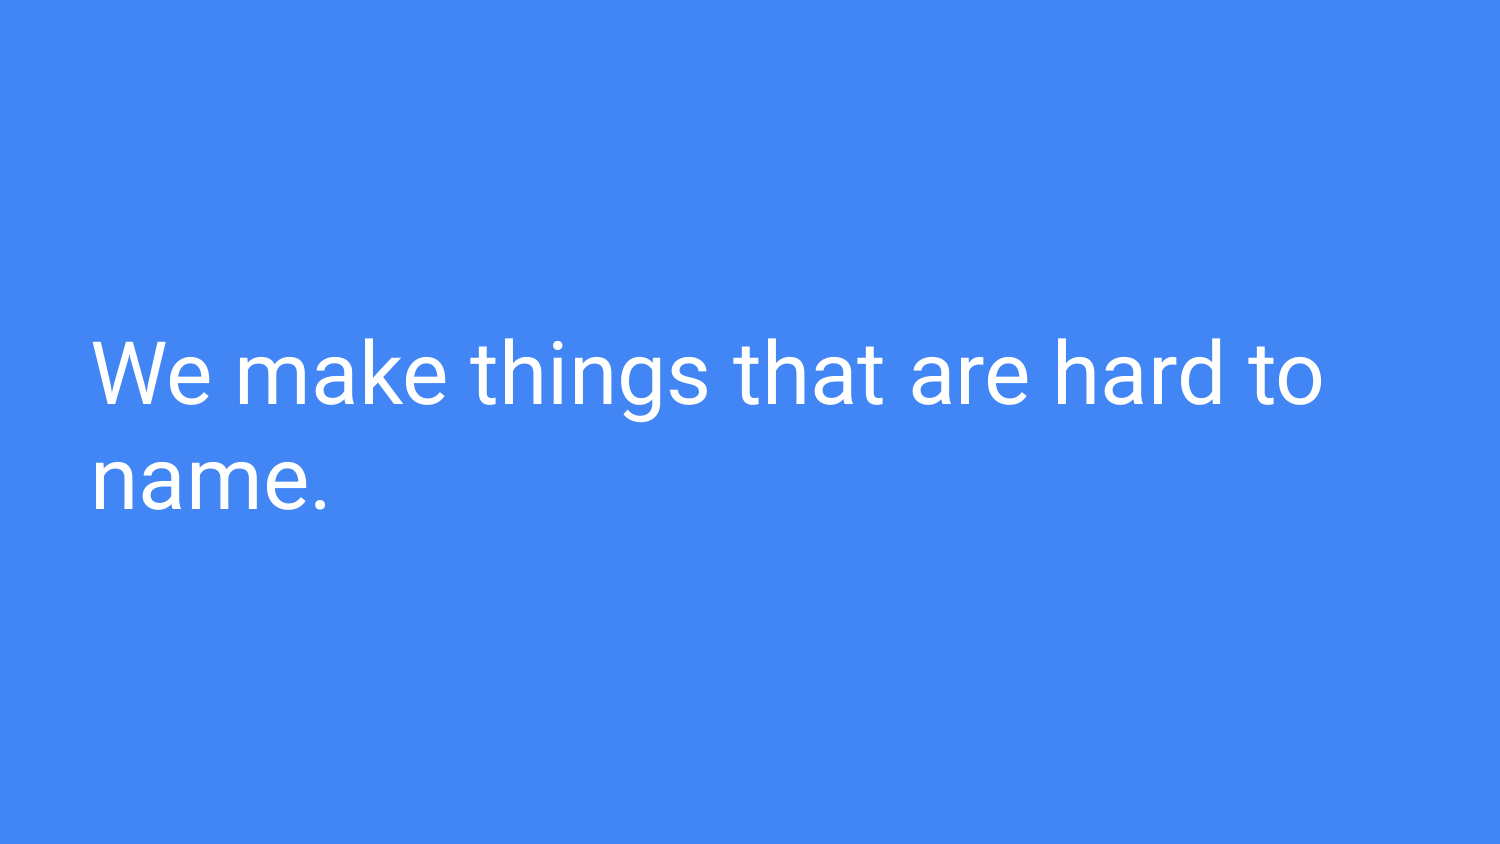

# We make things that are hard to name.